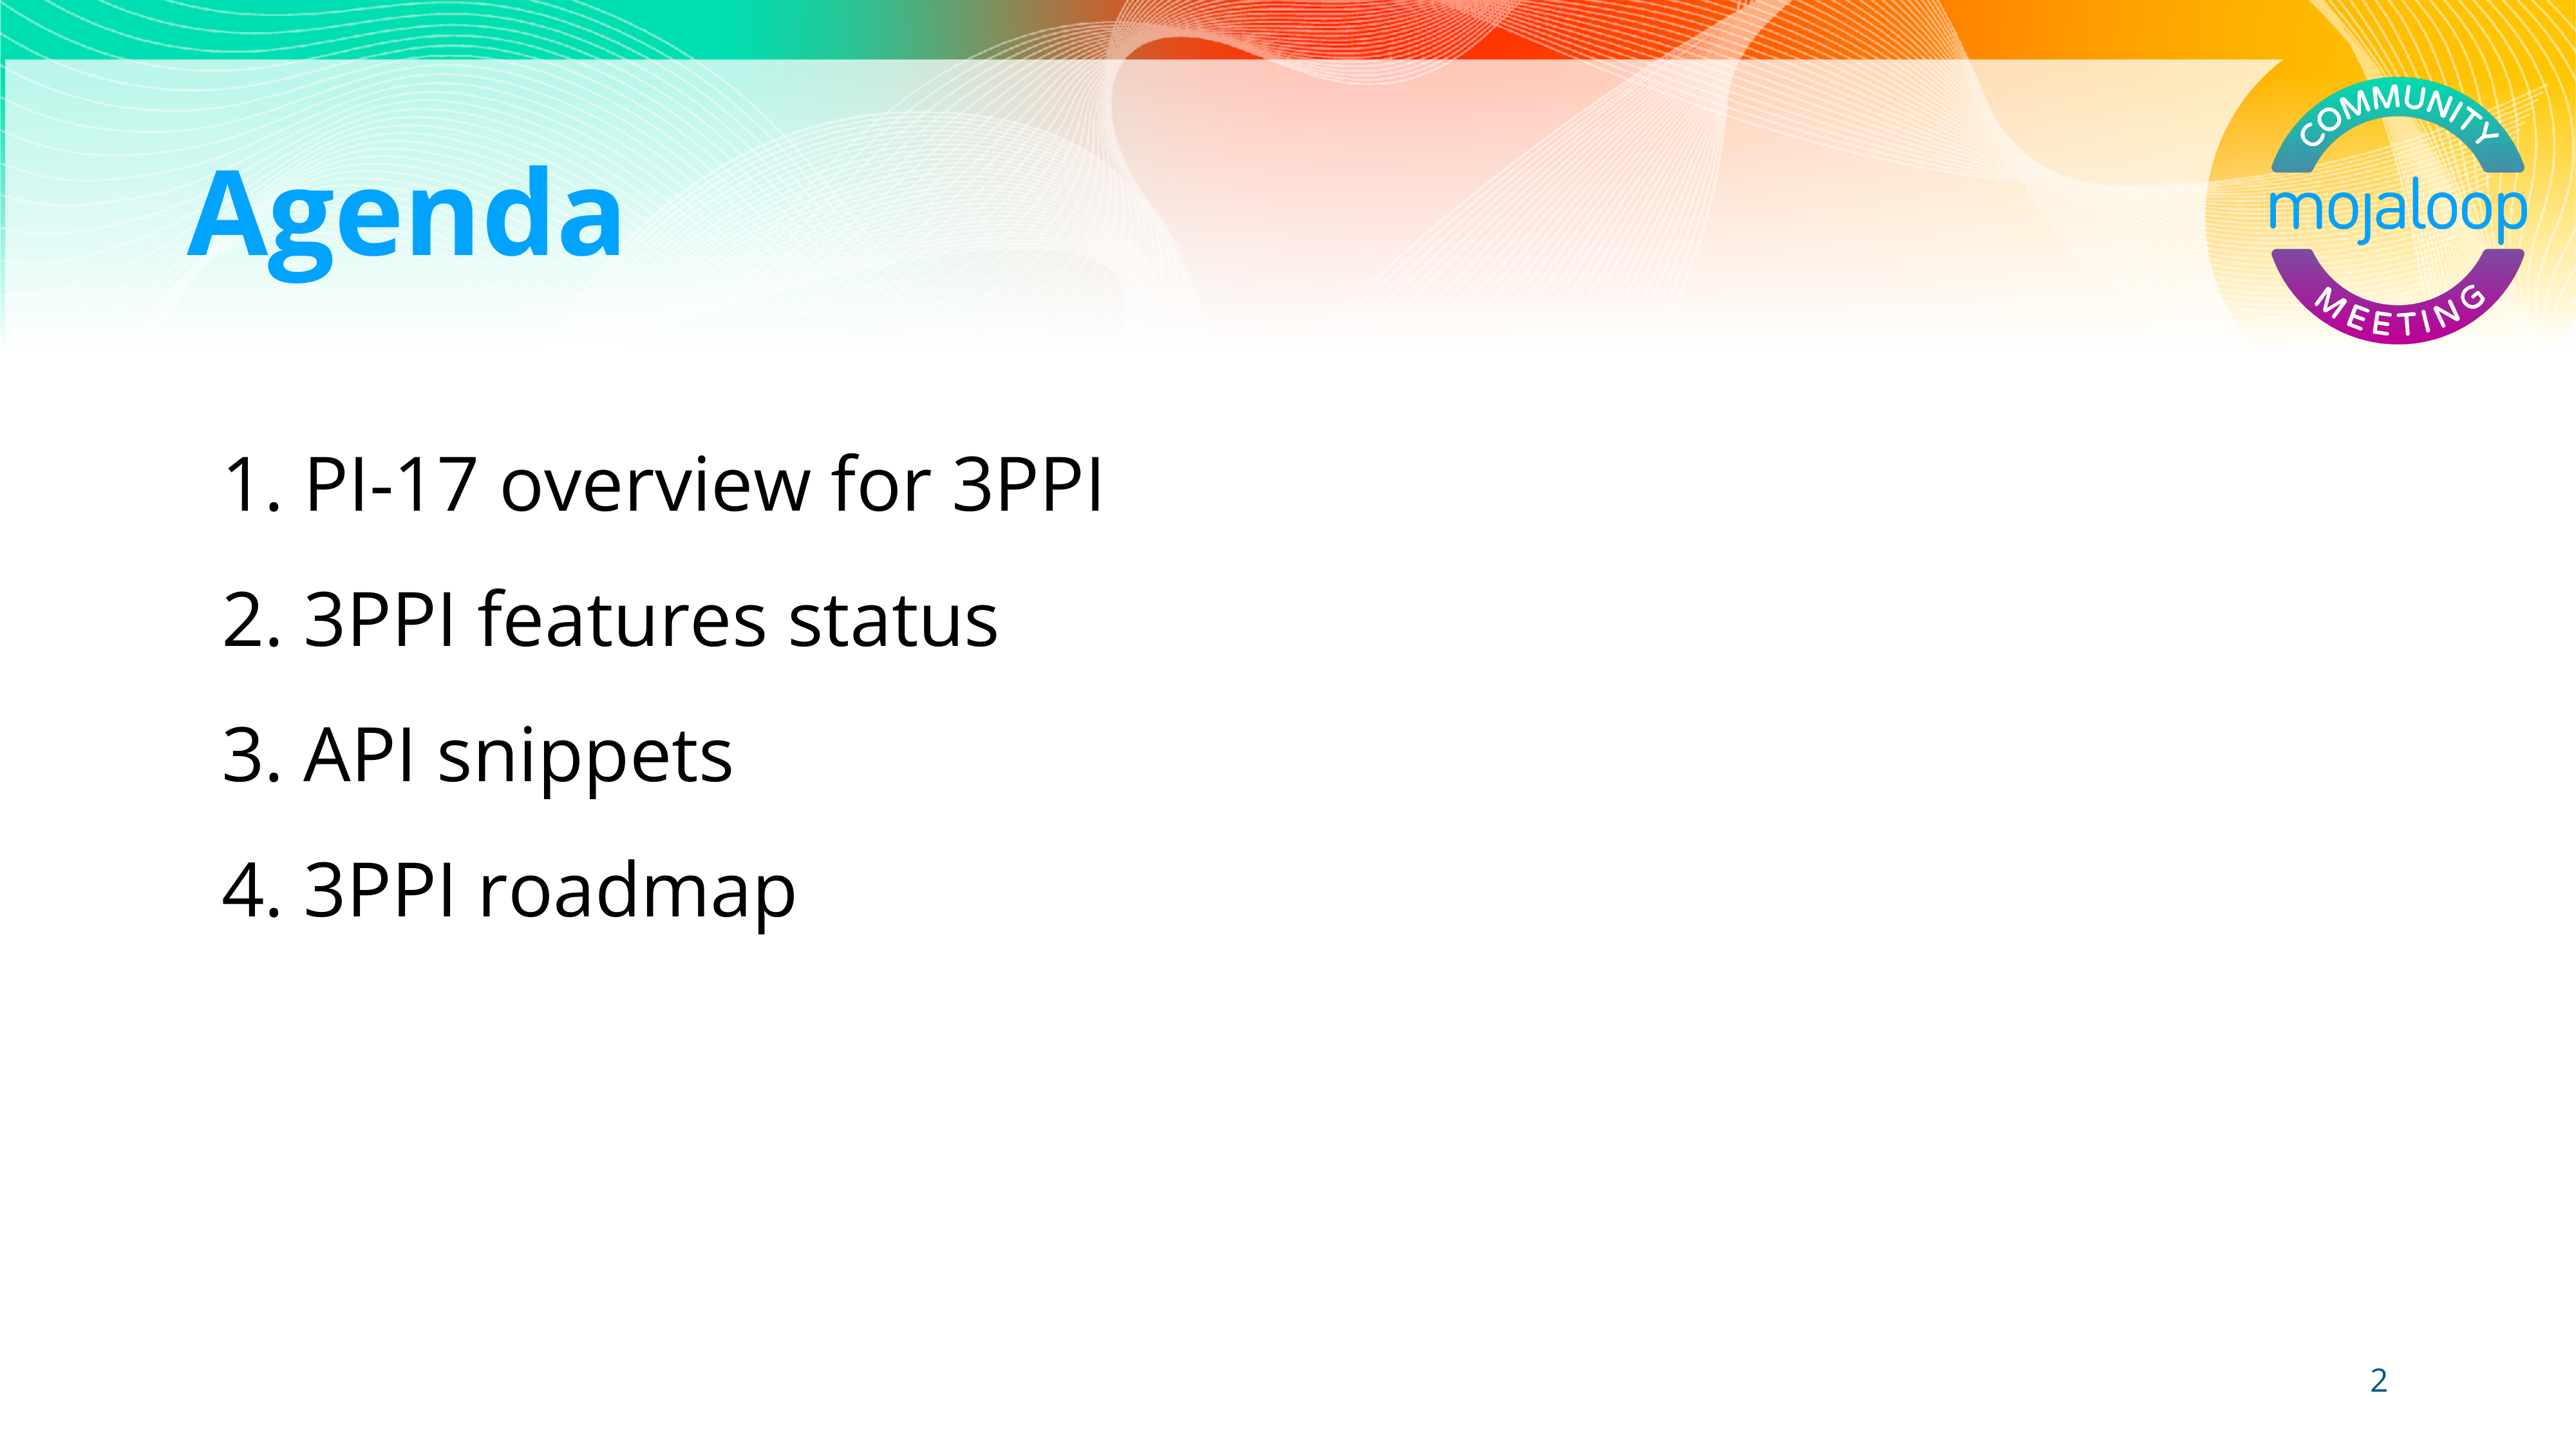

# Agenda
 PI-17 overview for 3PPI
 3PPI features status
 API snippets
 3PPI roadmap
2